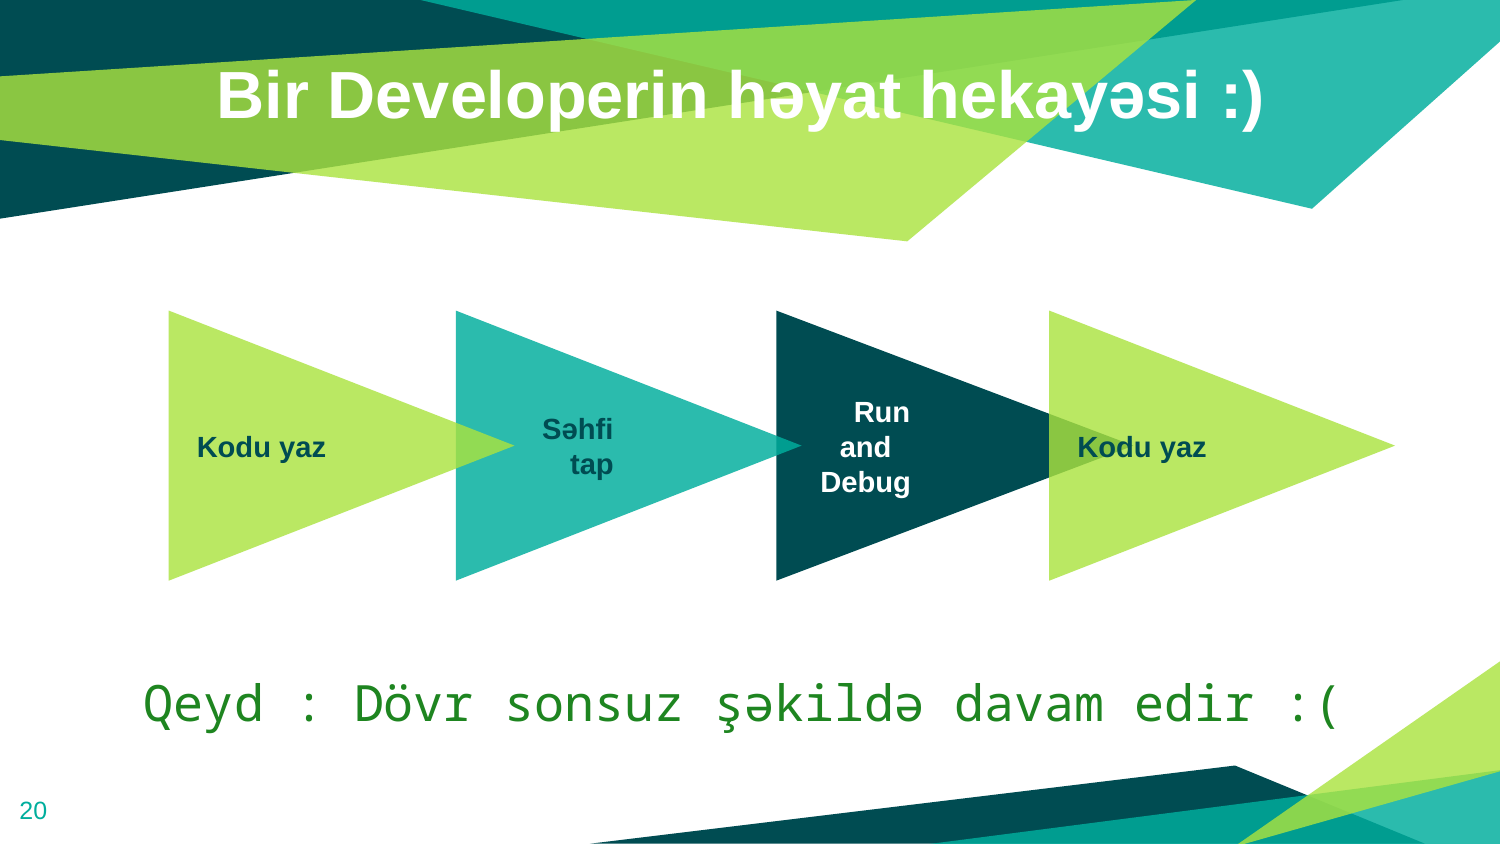

# Bir Developerin həyat hekayəsi :)
Kodu yaz
       Səhfi tap
    Run and Debug
Kodu yaz
Qeyd : Dövr sonsuz şəkildə davam edir :(
20